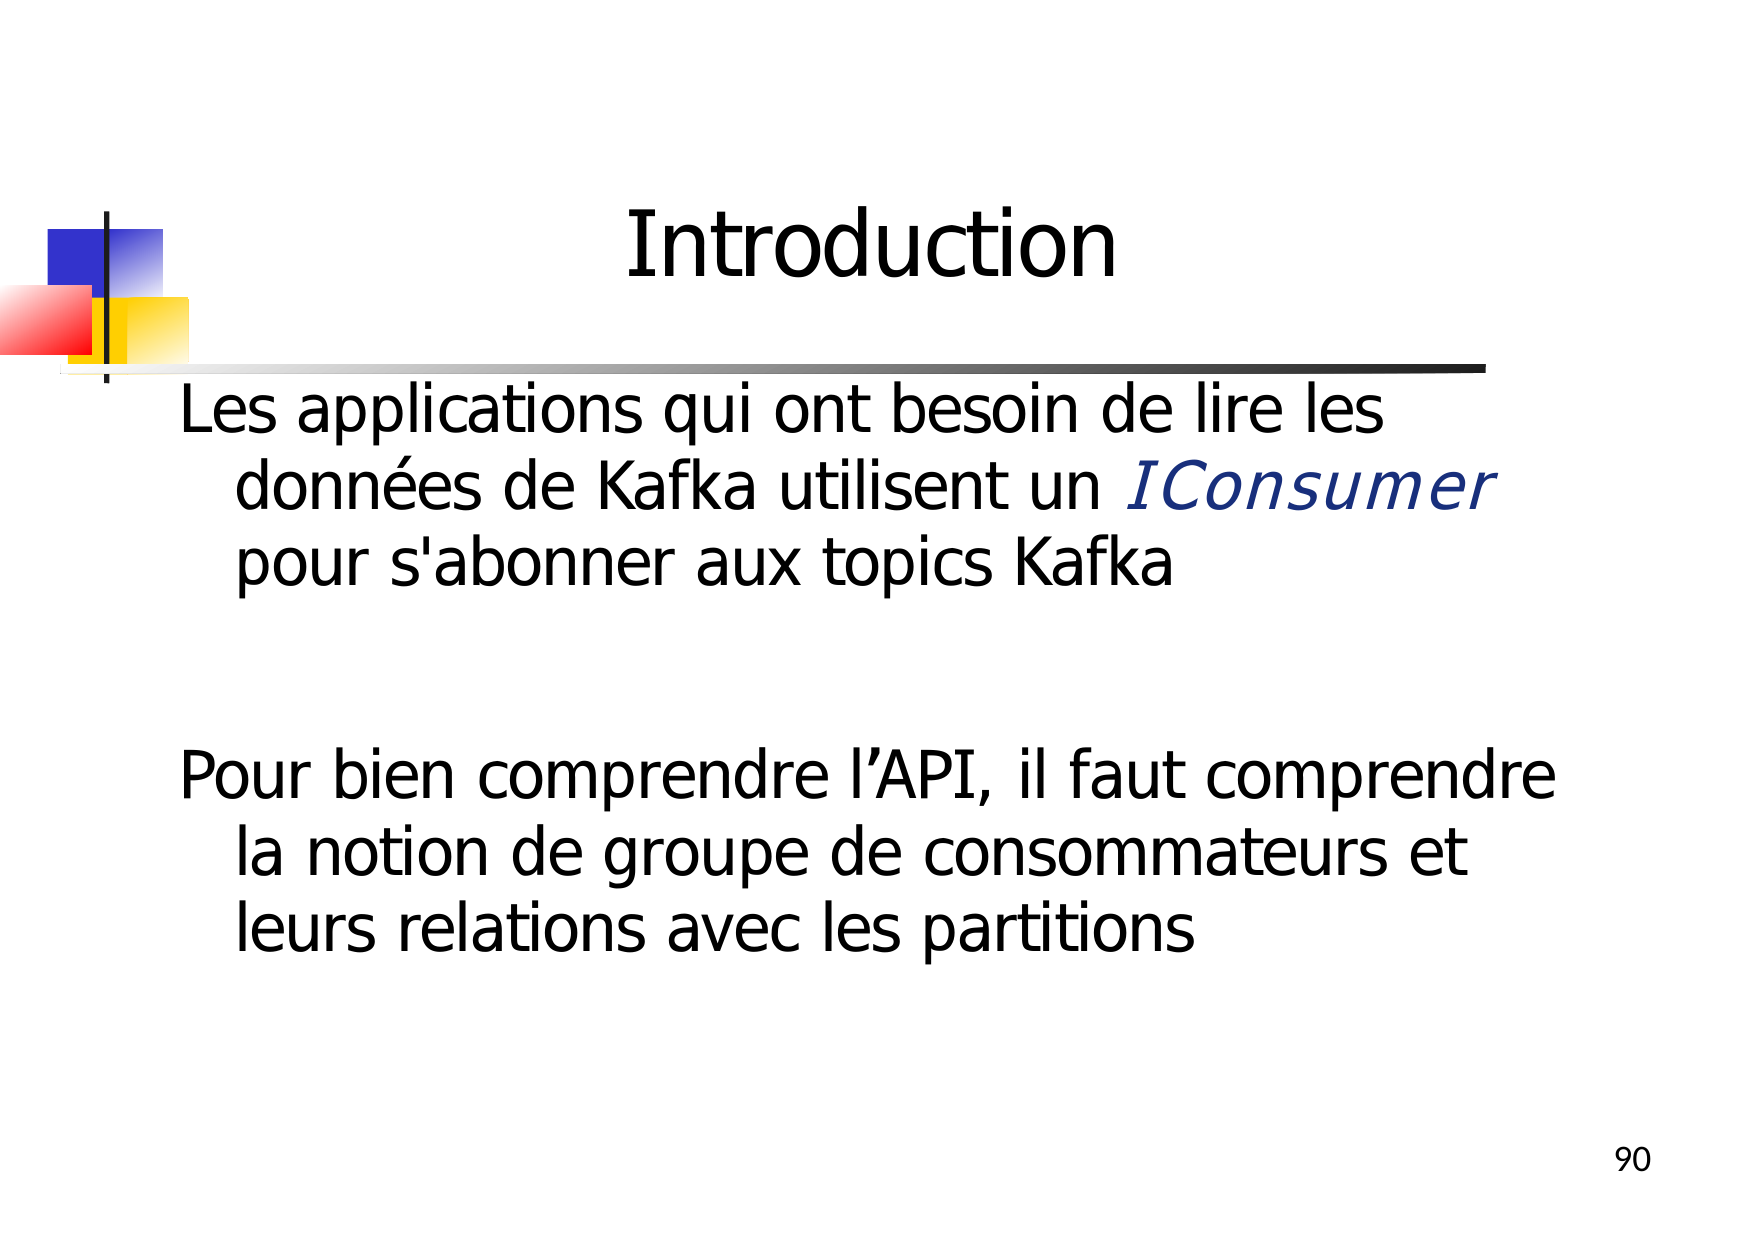

Introduction
Les applications qui ont besoin de lire les données de Kafka utilisent un IConsumer pour s'abonner aux topics Kafka

Pour bien comprendre l’API, il faut comprendre la notion de groupe de consommateurs et leurs relations avec les partitions